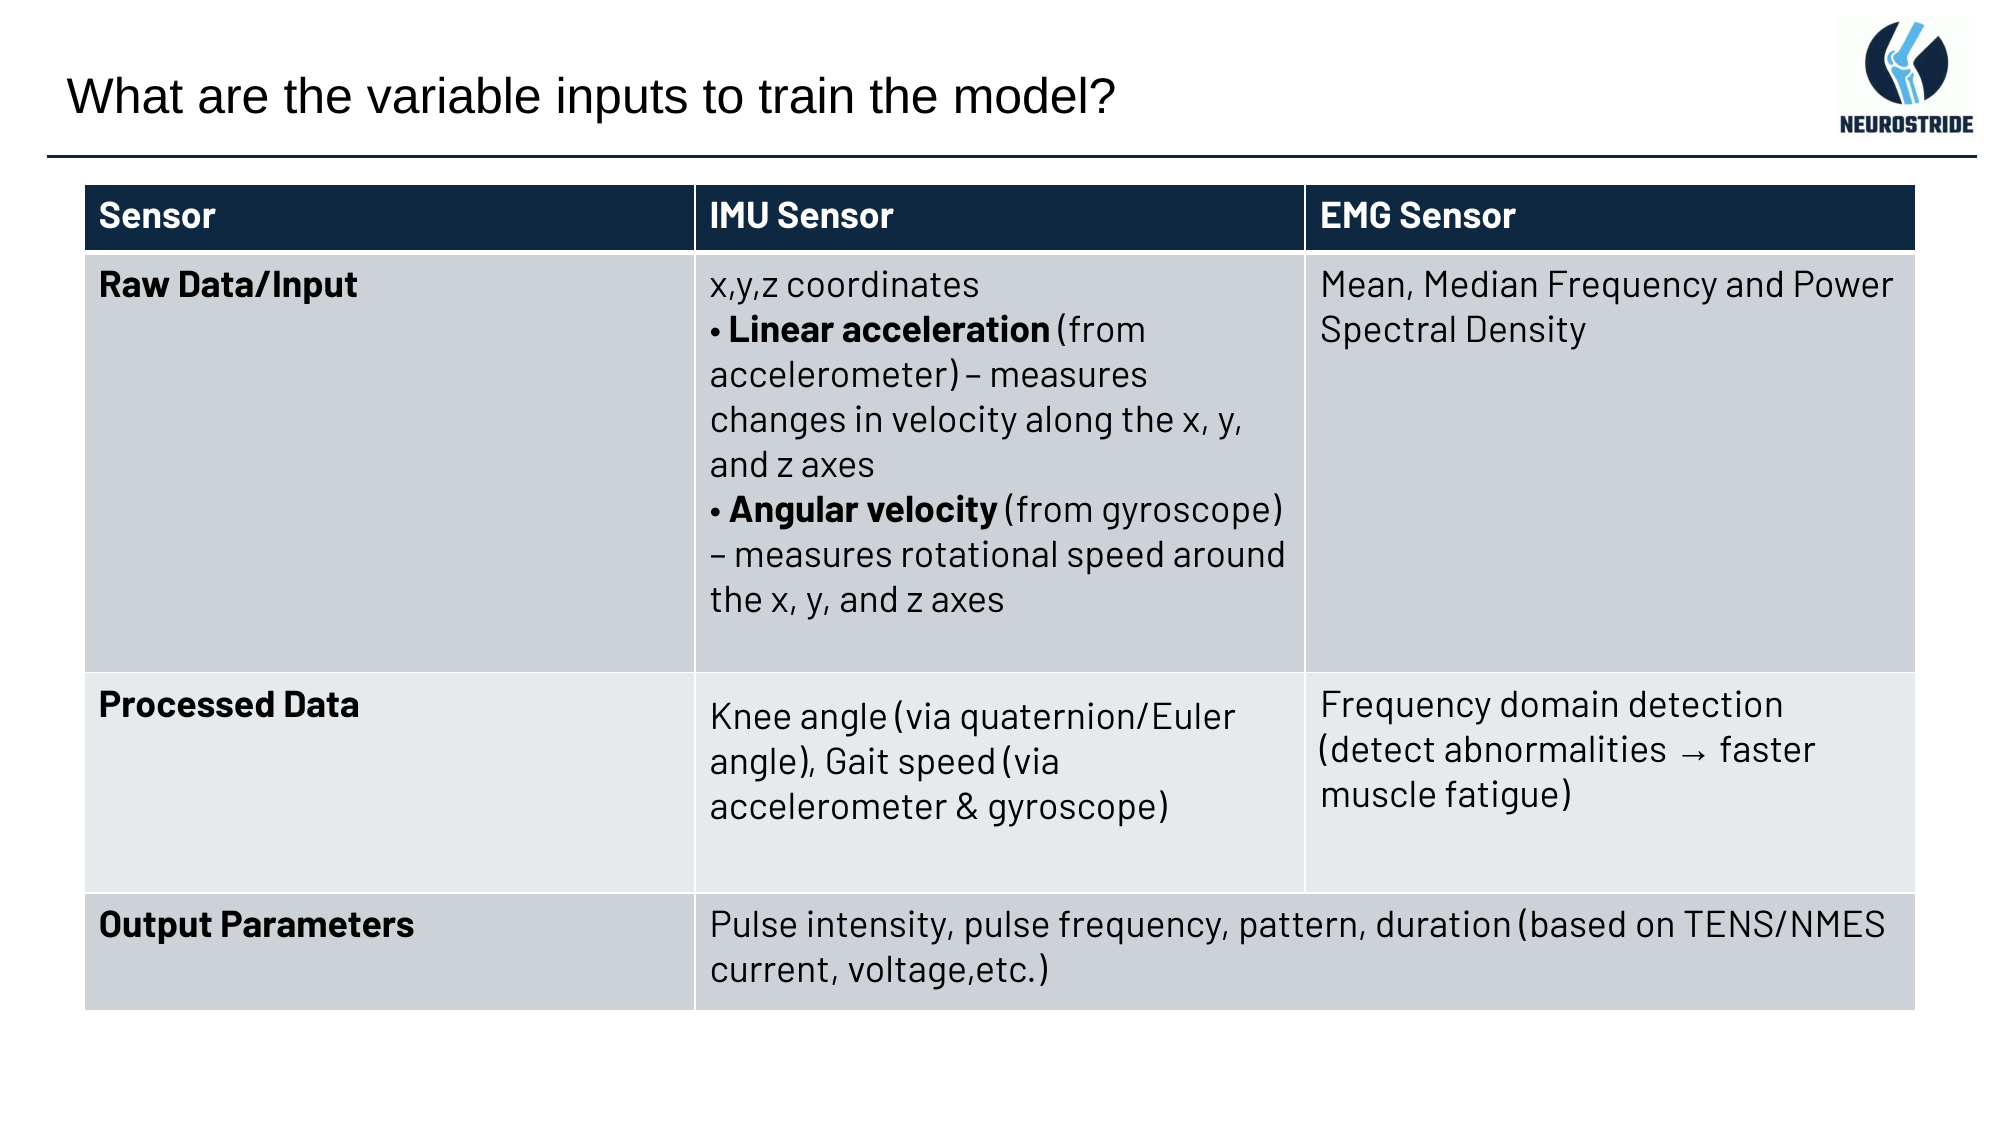

What are the variable inputs to train the model?
| Sensor | IMU Sensor | EMG Sensor |
| --- | --- | --- |
| Raw Data/Input | x,y,z coordinates • Linear acceleration (from accelerometer) – measures changes in velocity along the x, y, and z axes • Angular velocity (from gyroscope) – measures rotational speed around the x, y, and z axes | Mean, Median Frequency and Power Spectral Density |
| Processed Data | Knee angle (via quaternion/Euler angle), Gait speed (via accelerometer & gyroscope) | Frequency domain detection (detect abnormalities → faster muscle fatigue) |
| Output Parameters | Pulse intensity, pulse frequency, pattern, duration (based on TENS/NMES current, voltage,etc.) |  |